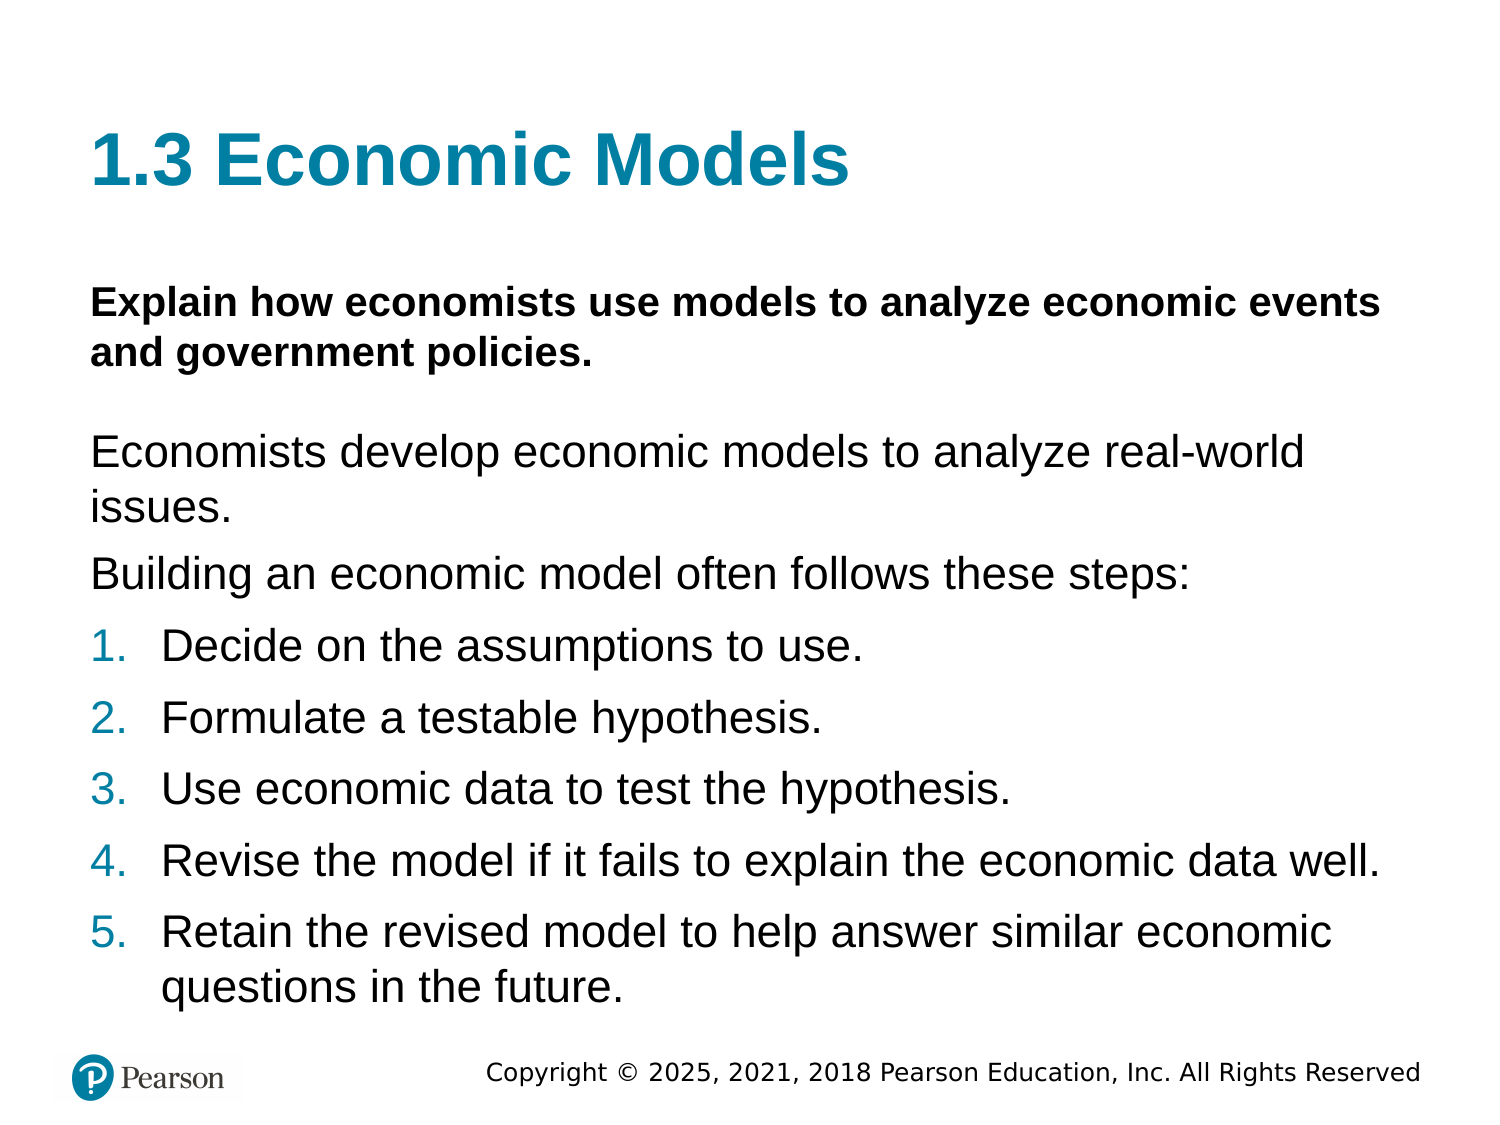

# 1.3 Economic Models
Explain how economists use models to analyze economic events and government policies.
Economists develop economic models to analyze real-world issues.
Building an economic model often follows these steps:
Decide on the assumptions to use.
Formulate a testable hypothesis.
Use economic data to test the hypothesis.
Revise the model if it fails to explain the economic data well.
Retain the revised model to help answer similar economic questions in the future.